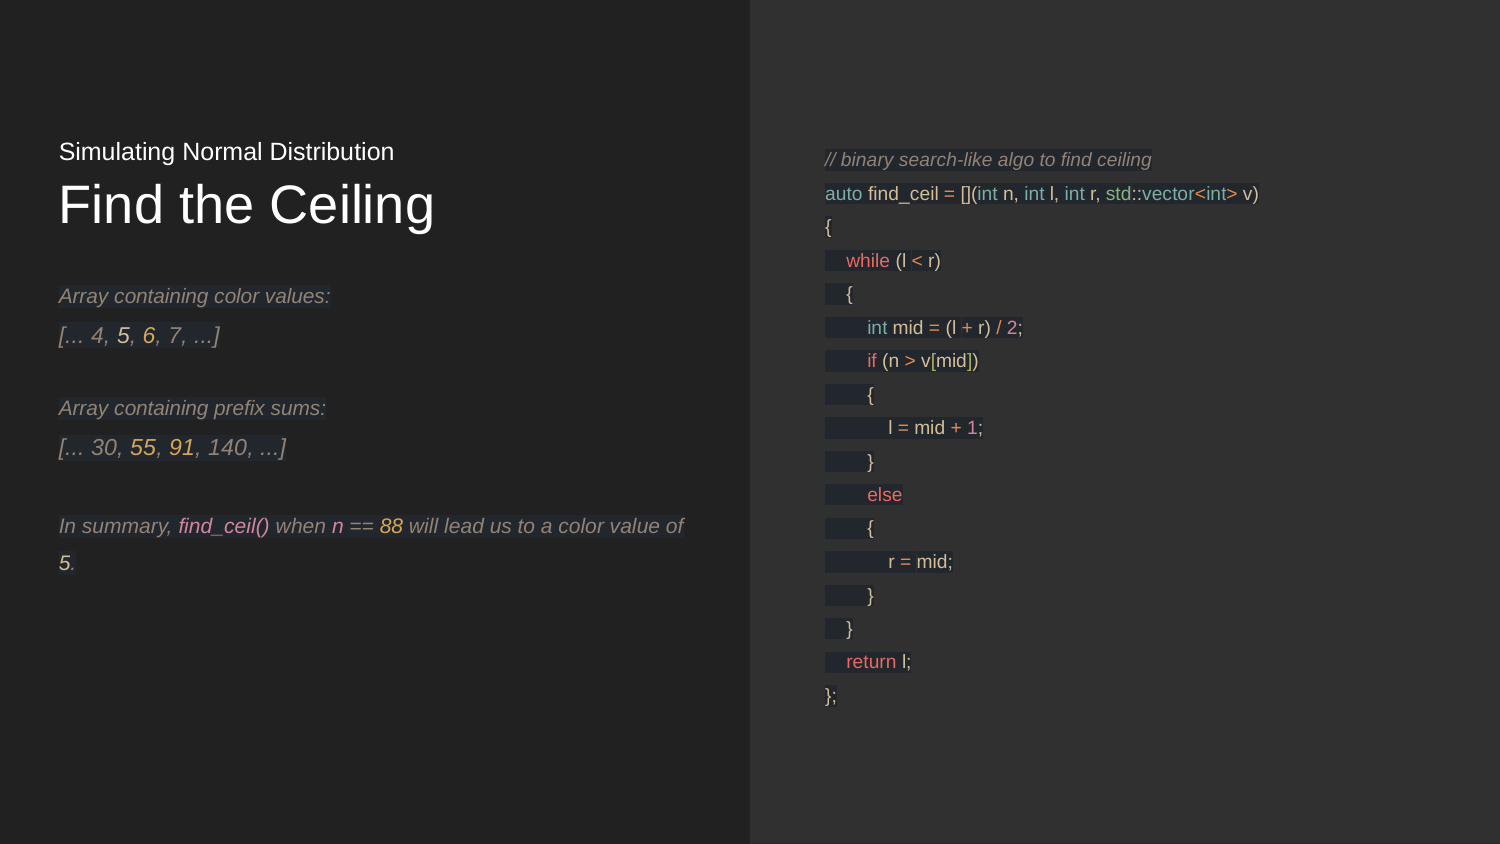

Simulating Normal Distribution
Find the Ceiling

Array containing color values:
[... 4, 5, 6, 7, ...]

Array containing prefix sums:
[... 30, 55, 91, 140, ...]

In summary, find_ceil() when n == 88 will lead us to a color value of 5.
// binary search-like algo to find ceiling
auto find_ceil = [](int n, int l, int r, std::vector<int> v)
{
    while (l < r)
    {
        int mid = (l + r) / 2;
        if (n > v[mid])
        {
            l = mid + 1;
        }
        else
        {
            r = mid;
        }
    }
    return l;
};